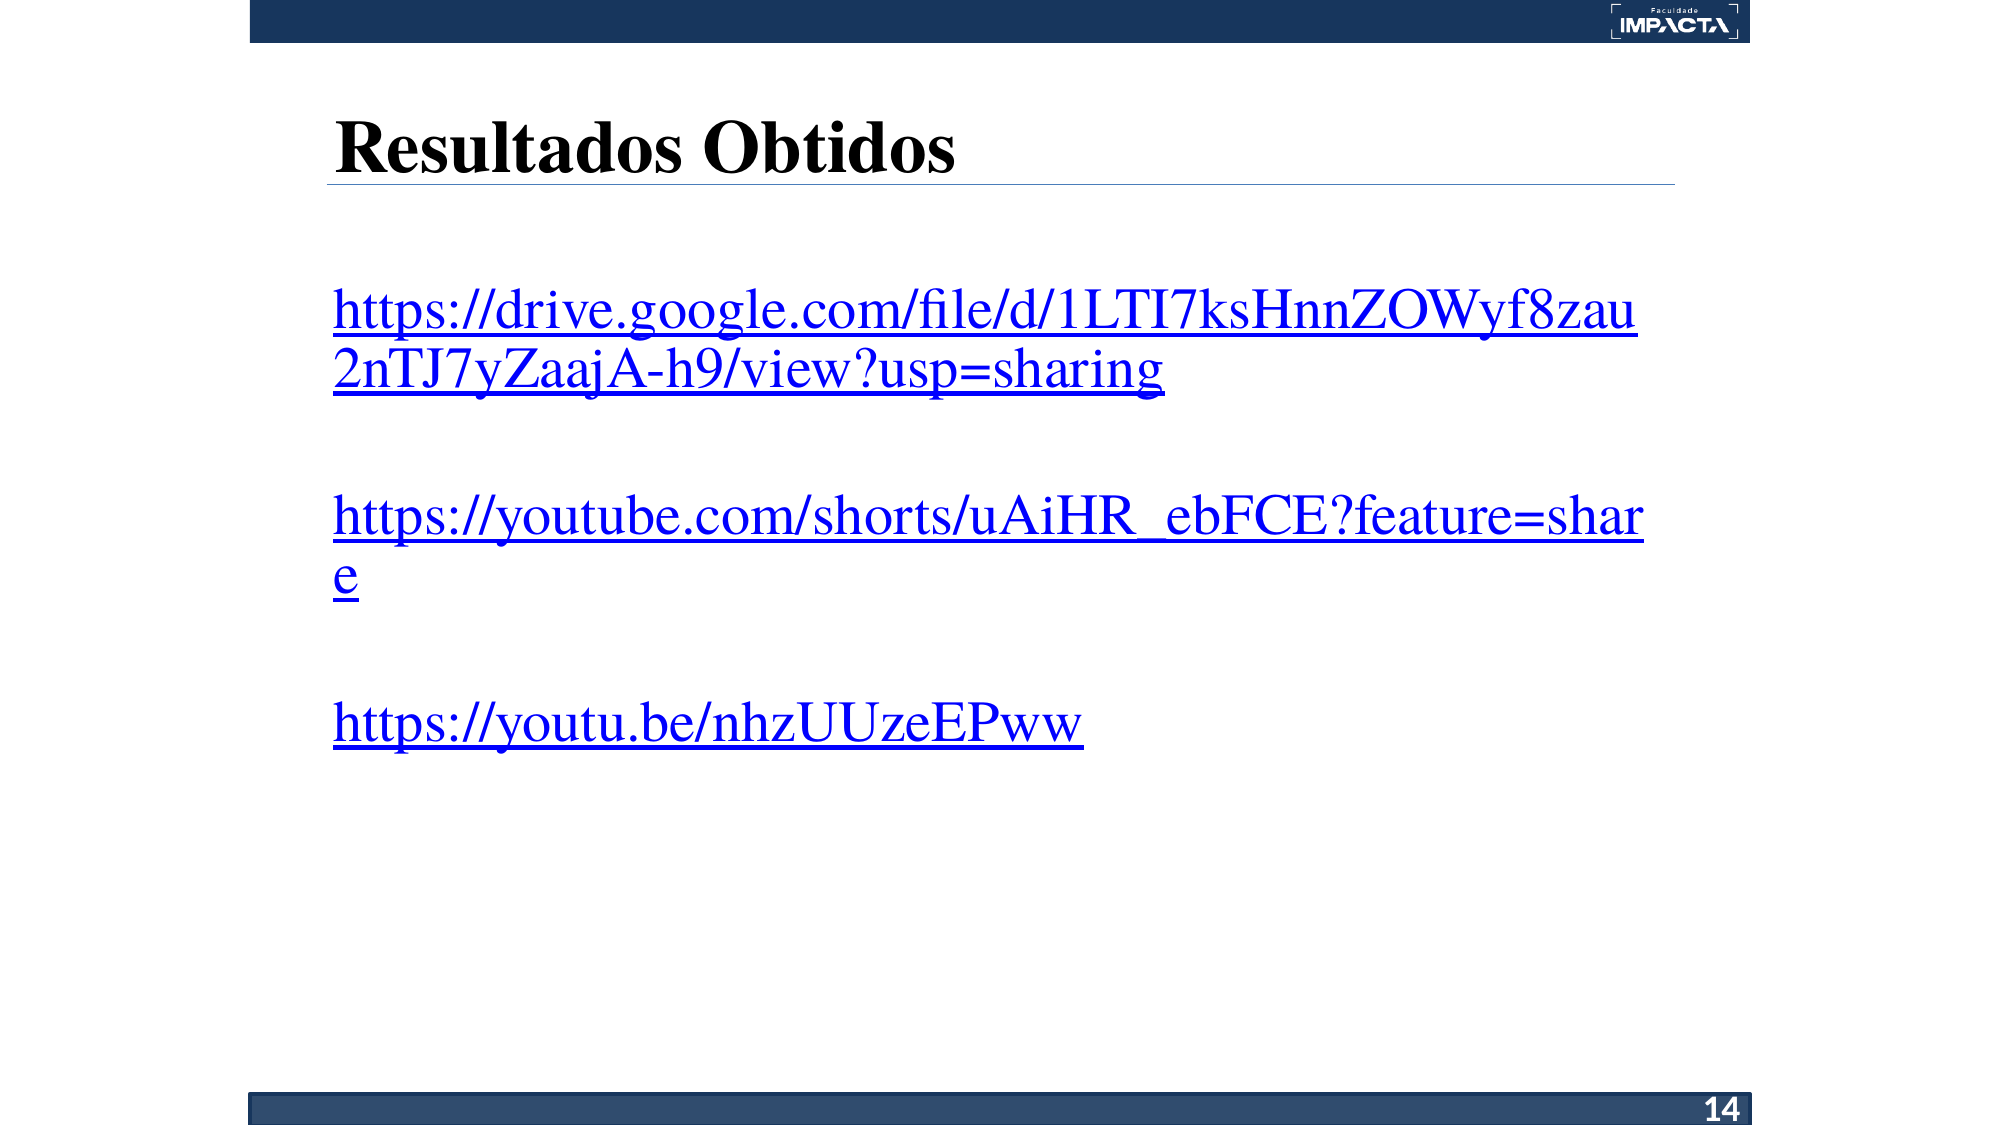

# Resultados Obtidos
https://drive.google.com/file/d/1LTI7ksHnnZOWyf8zau2nTJ7yZaajA-h9/view?usp=sharing

https://youtube.com/shorts/uAiHR_ebFCE?feature=share

https://youtu.be/nhzUUzeEPww

14